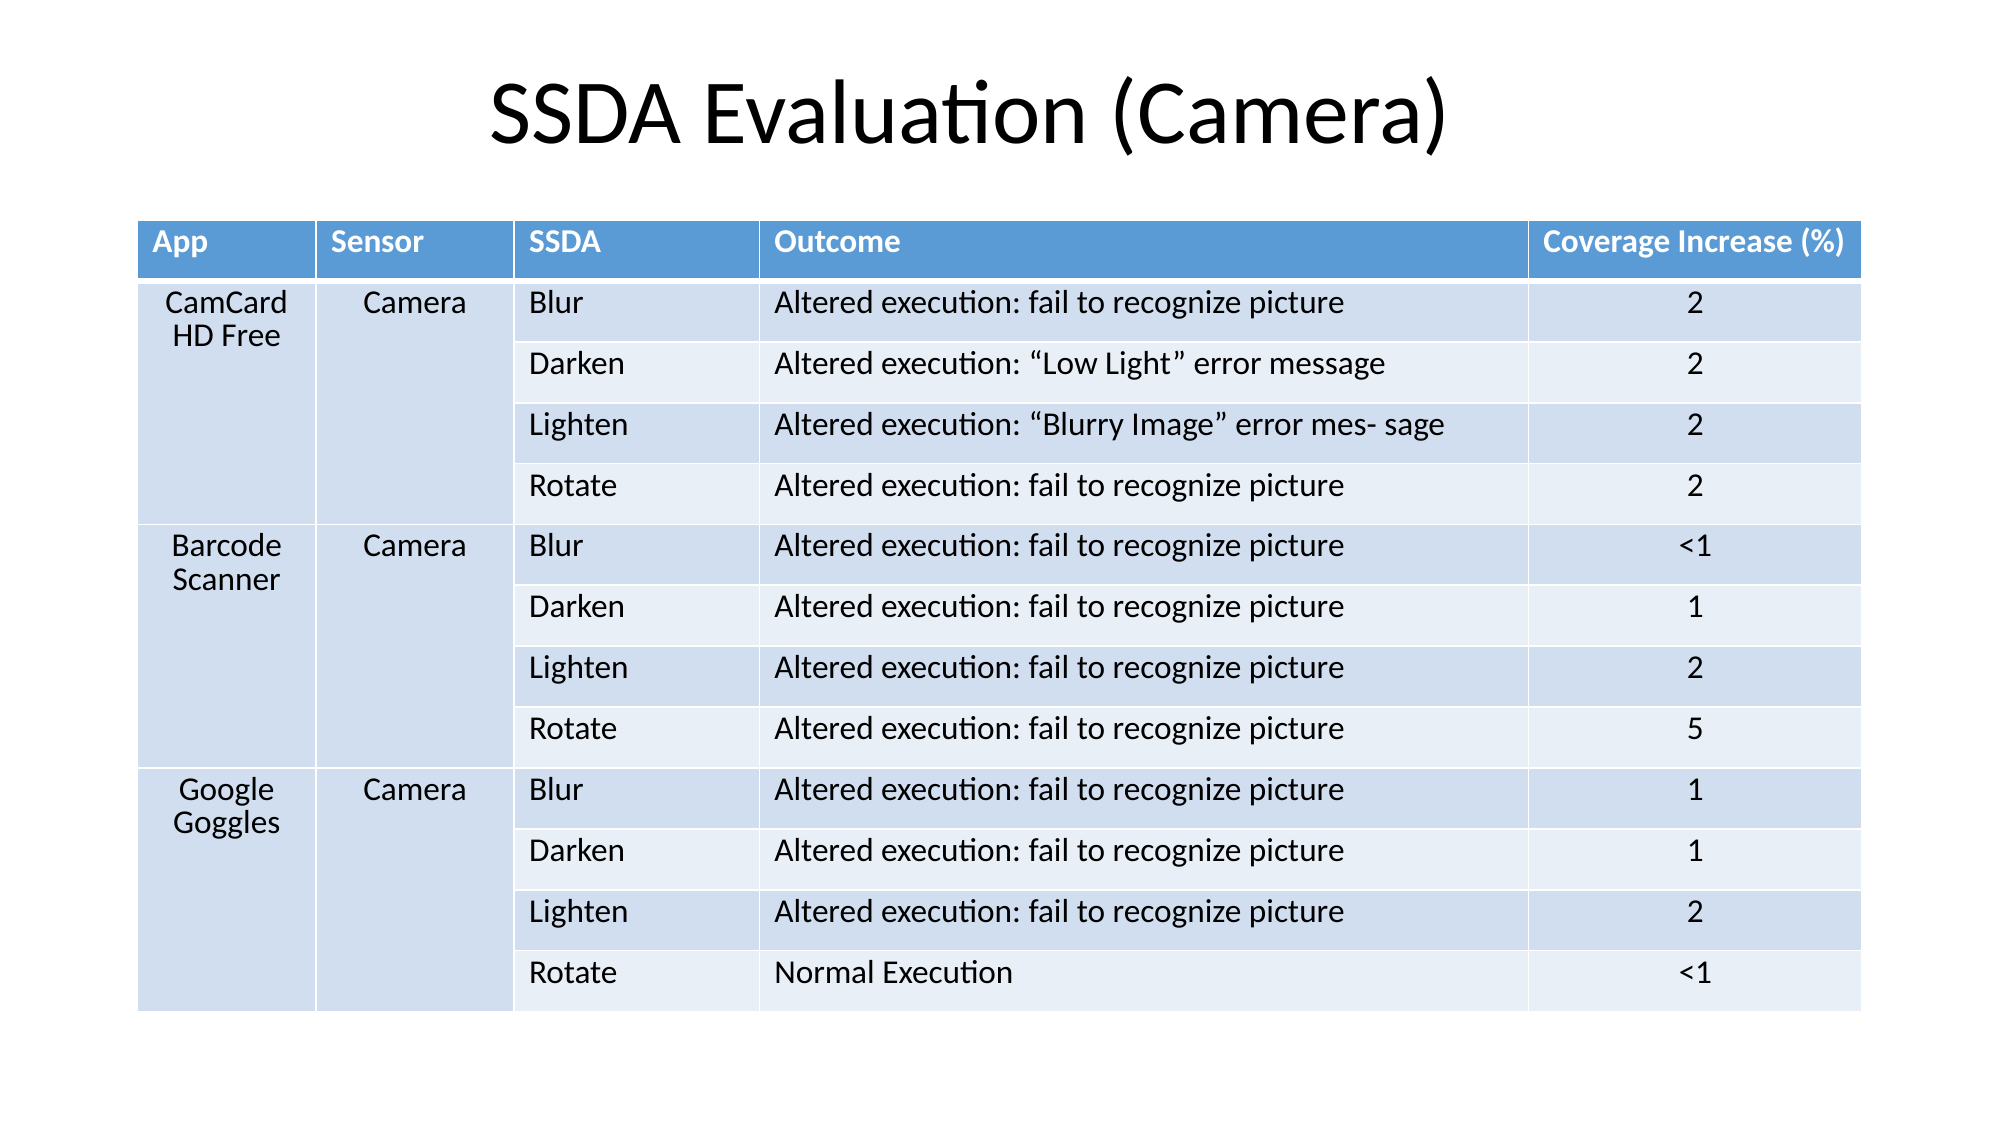

# SSDA Evaluation (Camera)
| App | Sensor | SSDA | Outcome | Coverage Increase (%) |
| --- | --- | --- | --- | --- |
| CamCard HD Free | Camera | Blur | Altered execution: fail to recognize picture | 2 |
|  |  | Darken | Altered execution: “Low Light” error message | 2 |
|  |  | Lighten | Altered execution: “Blurry Image” error mes- sage | 2 |
|  |  | Rotate | Altered execution: fail to recognize picture | 2 |
| Barcode Scanner | Camera | Blur | Altered execution: fail to recognize picture | <1 |
|  |  | Darken | Altered execution: fail to recognize picture | 1 |
|  |  | Lighten | Altered execution: fail to recognize picture | 2 |
|  |  | Rotate | Altered execution: fail to recognize picture | 5 |
| Google Goggles | Camera | Blur | Altered execution: fail to recognize picture | 1 |
|  |  | Darken | Altered execution: fail to recognize picture | 1 |
|  |  | Lighten | Altered execution: fail to recognize picture | 2 |
|  |  | Rotate | Normal Execution | <1 |